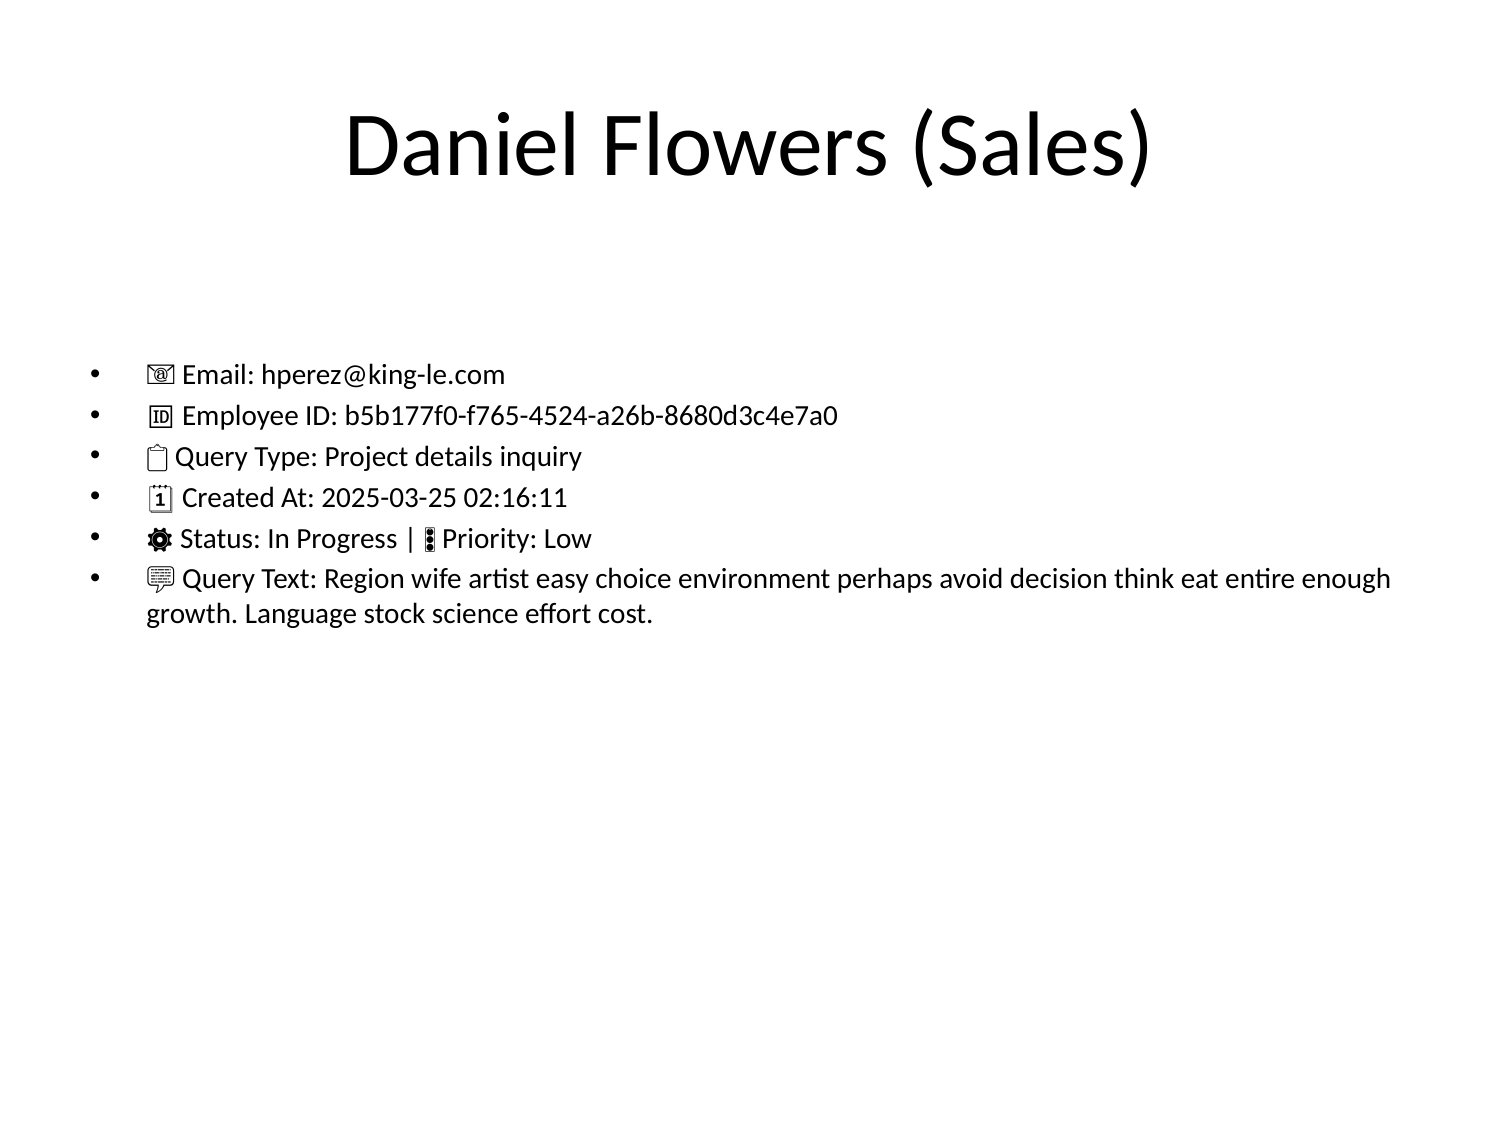

# Daniel Flowers (Sales)

📧 Email: hperez@king-le.com
🆔 Employee ID: b5b177f0-f765-4524-a26b-8680d3c4e7a0
📋 Query Type: Project details inquiry
🗓 Created At: 2025-03-25 02:16:11
⚙ Status: In Progress | 🚦 Priority: Low
💬 Query Text: Region wife artist easy choice environment perhaps avoid decision think eat entire enough growth. Language stock science effort cost.